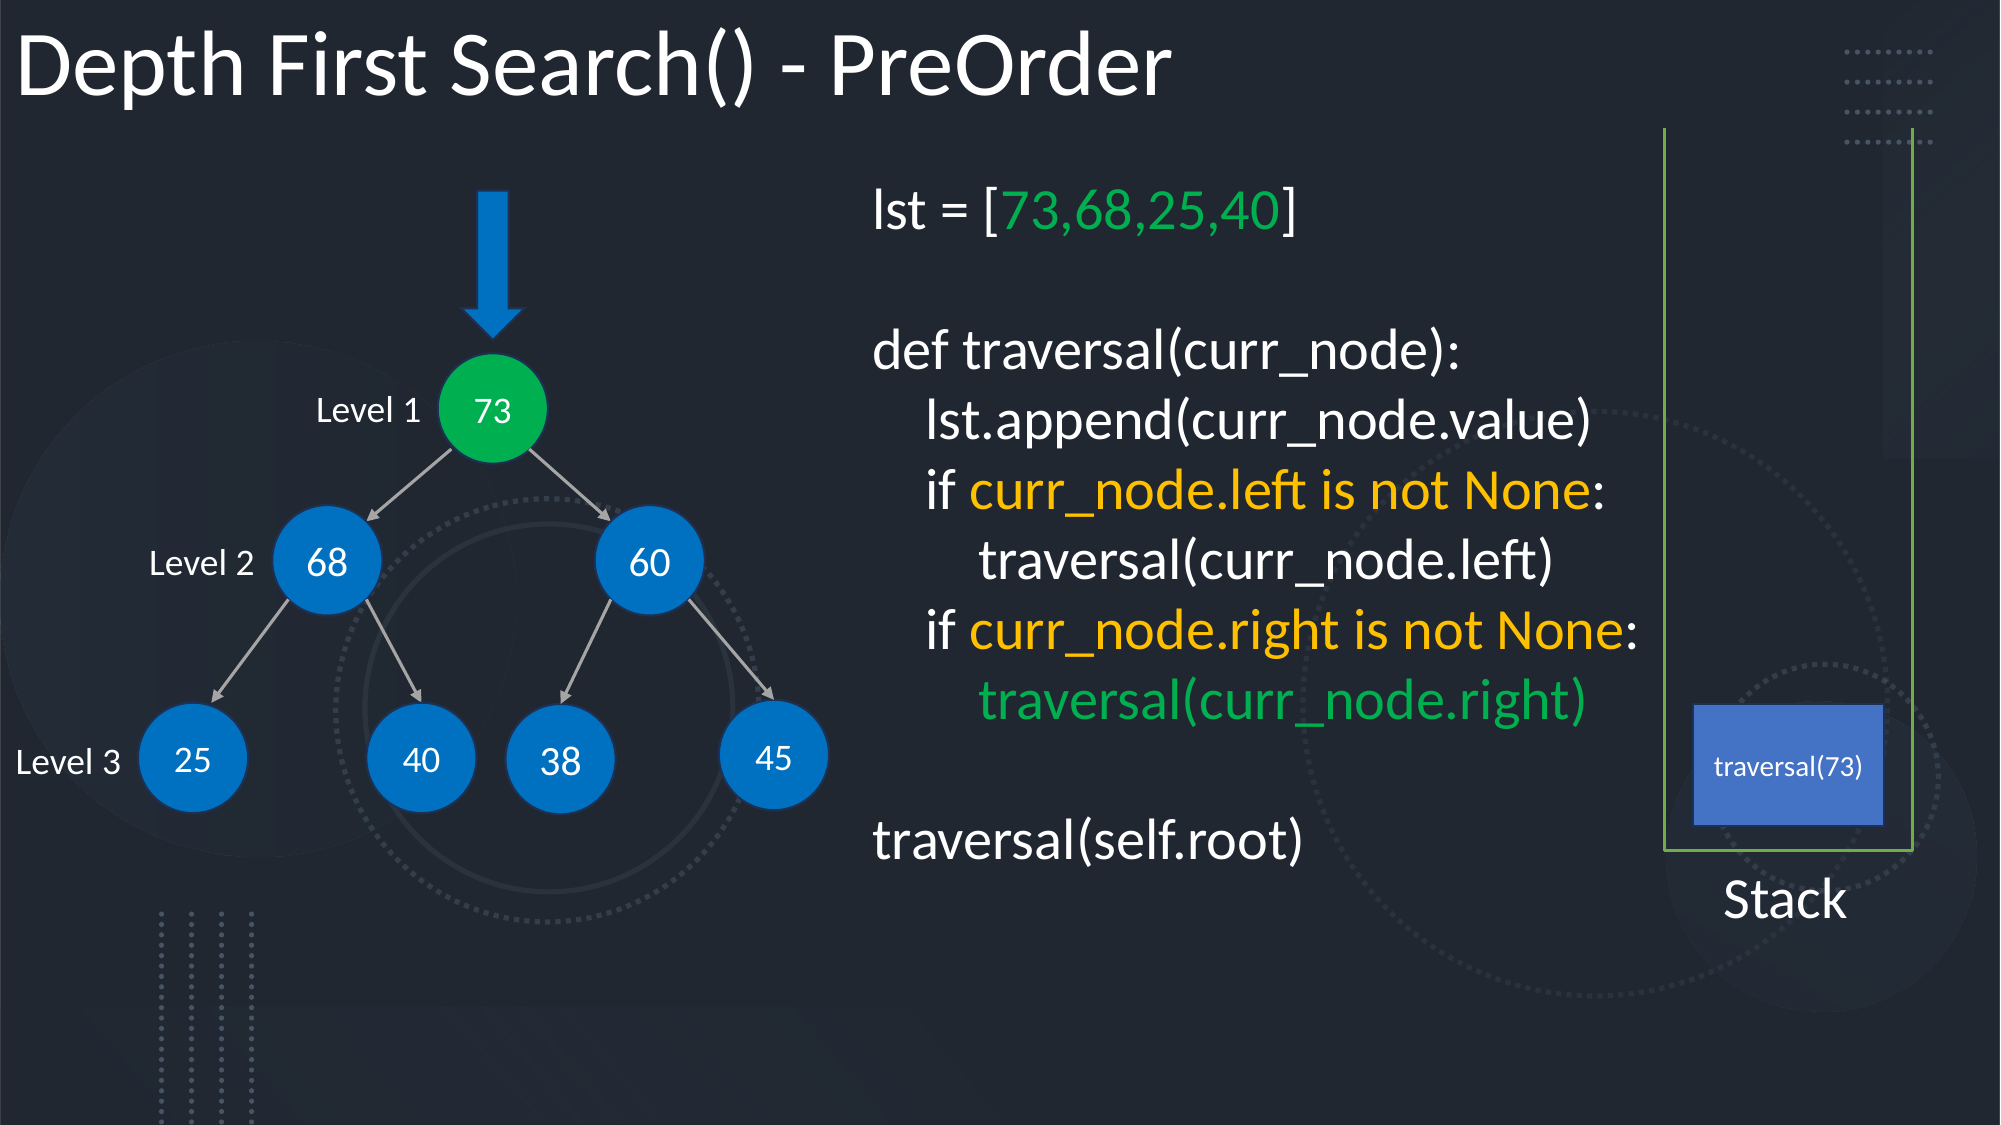

# Depth First Search() - PreOrder
        lst = [73,68,25,40]

        def traversal(curr_node):
            lst.append(curr_node.value)
            if curr_node.left is not None:
                traversal(curr_node.left)
            if curr_node.right is not None:
                traversal(curr_node.right)

        traversal(self.root)

73
Level 1
68
60
Level 2
45
25
40
38
traversal(73)
Level 3
Stack